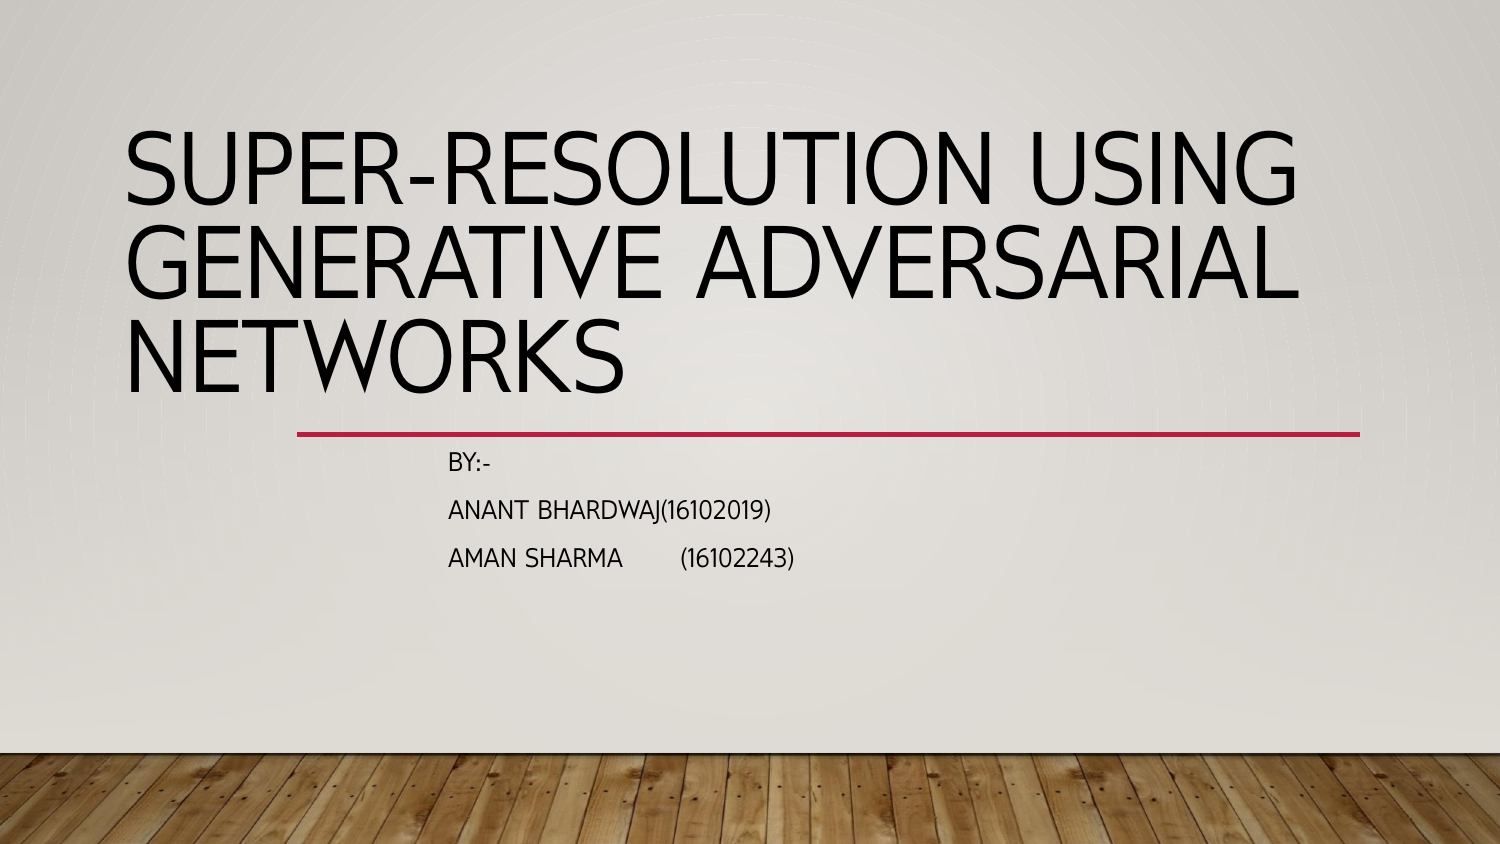

# SUPER-RESOLUTION USING GENERATIVE ADVERSARIAL NETWORKS
						BY:-
						ANANT BHARDWAJ(16102019)
						AMAN SHARMA       (16102243)